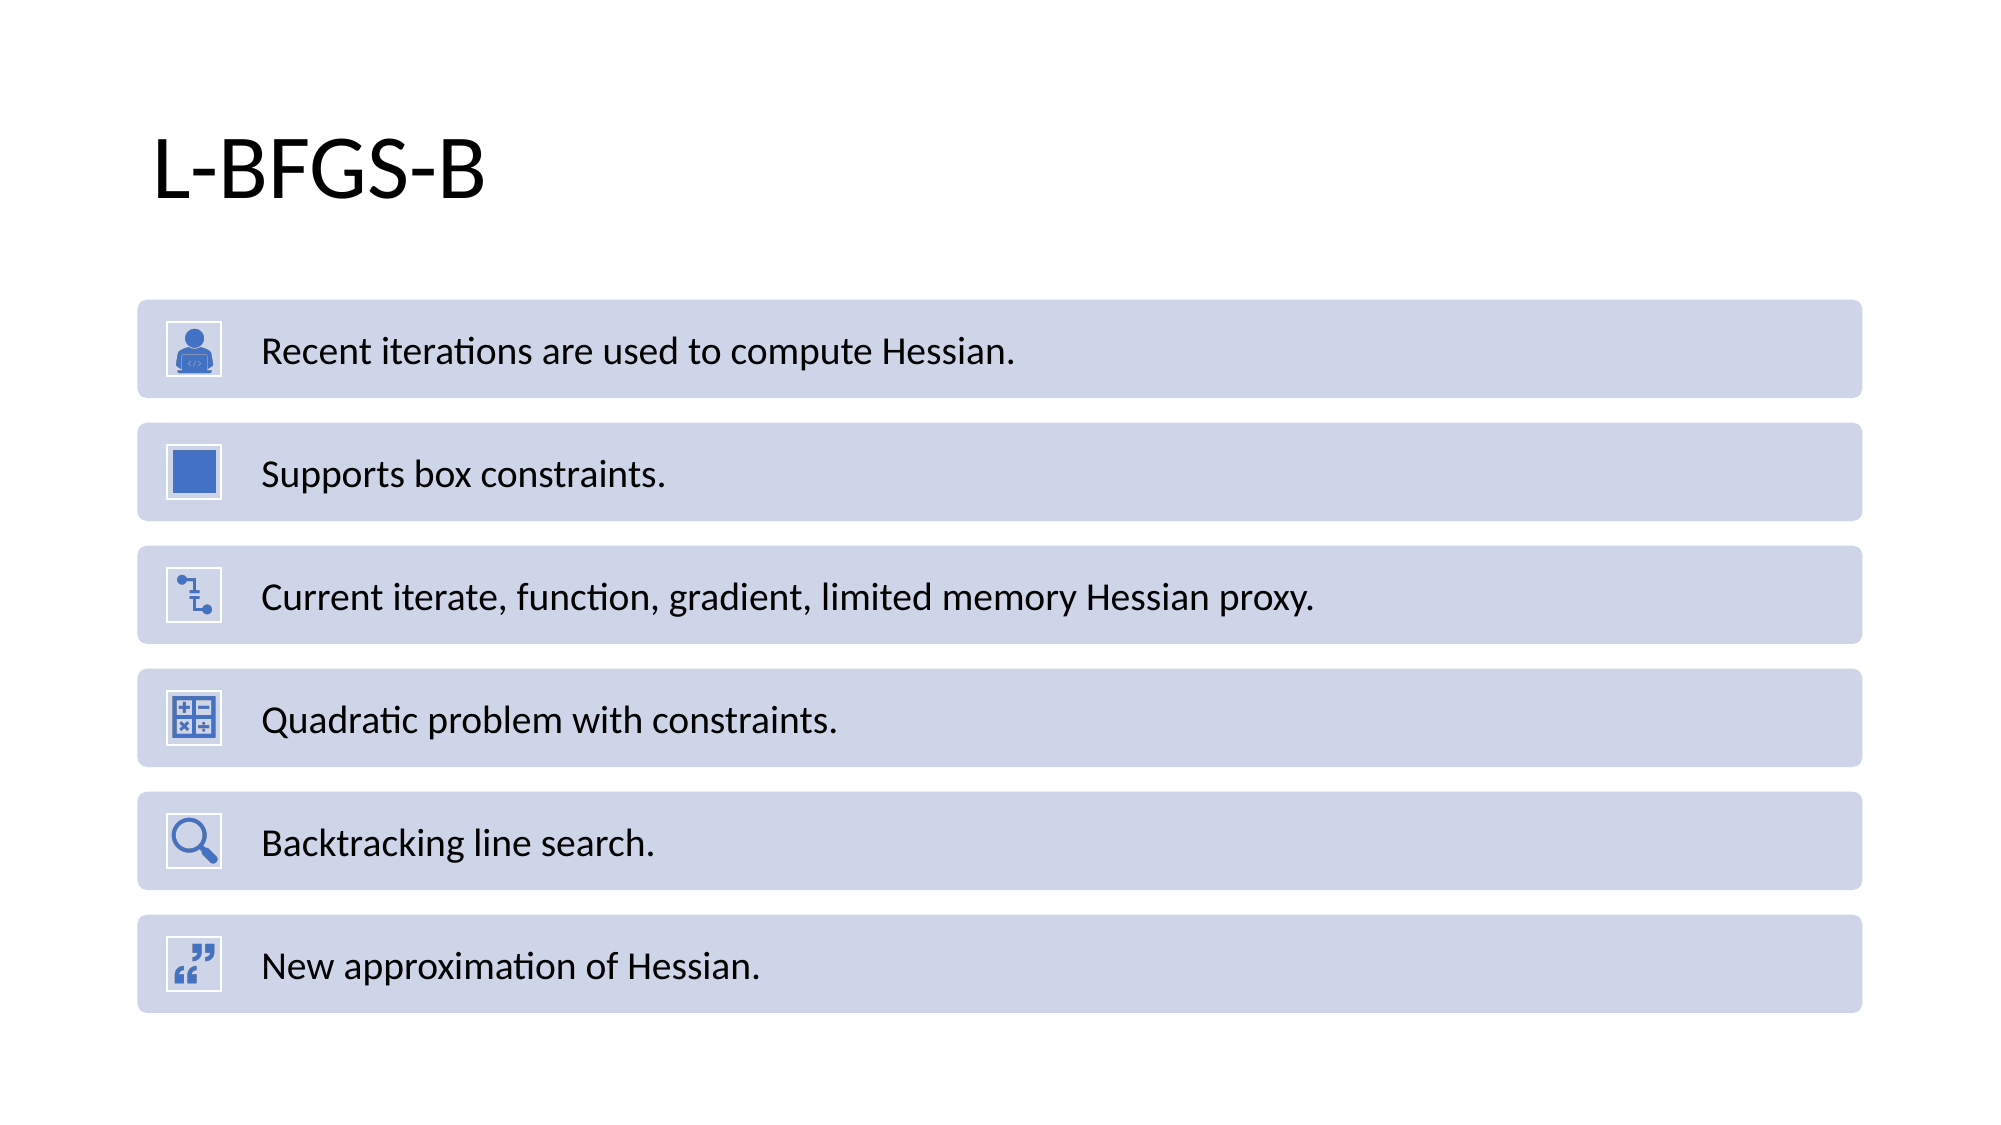

# L-BFGS-B
Recent iterations are used to compute Hessian.
Supports box constraints.
Current iterate, function, gradient, limited memory Hessian proxy.
Quadratic problem with constraints.
Backtracking line search.
New approximation of Hessian.